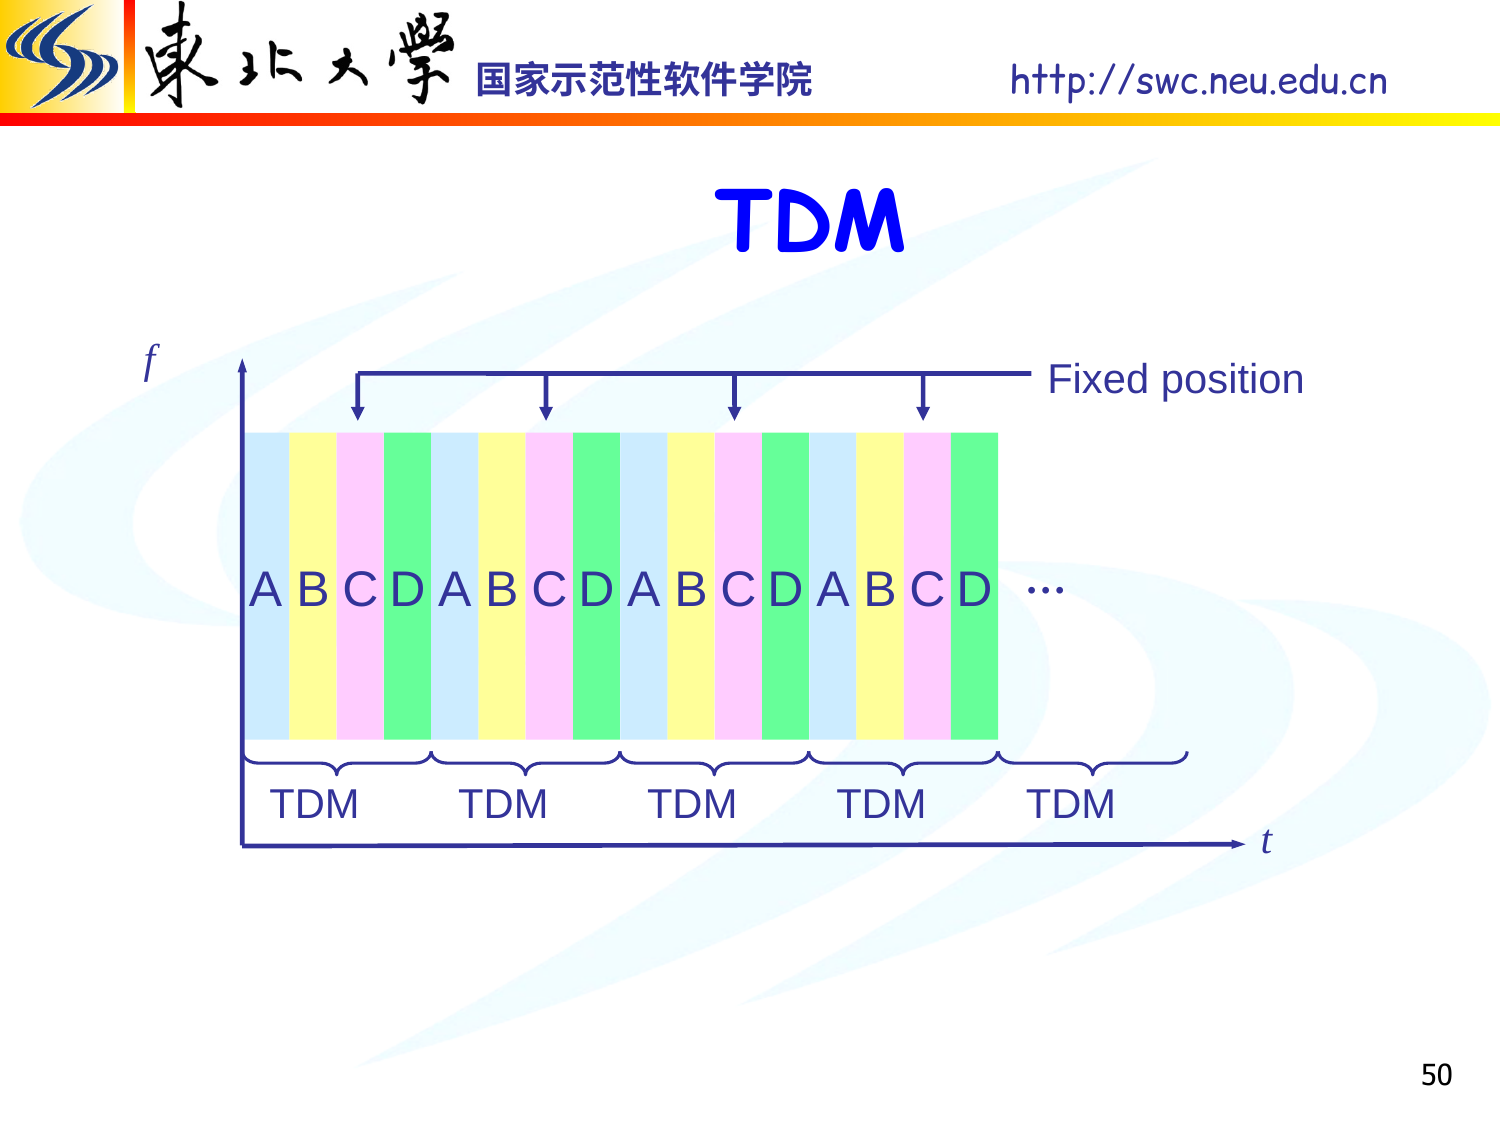

# TDM
f
Fixed position

A
B
C
C
C
C
D
A
B
D
A
B
D
A
B
D
…

TDM

TDM

TDM

TDM

TDM
t

50